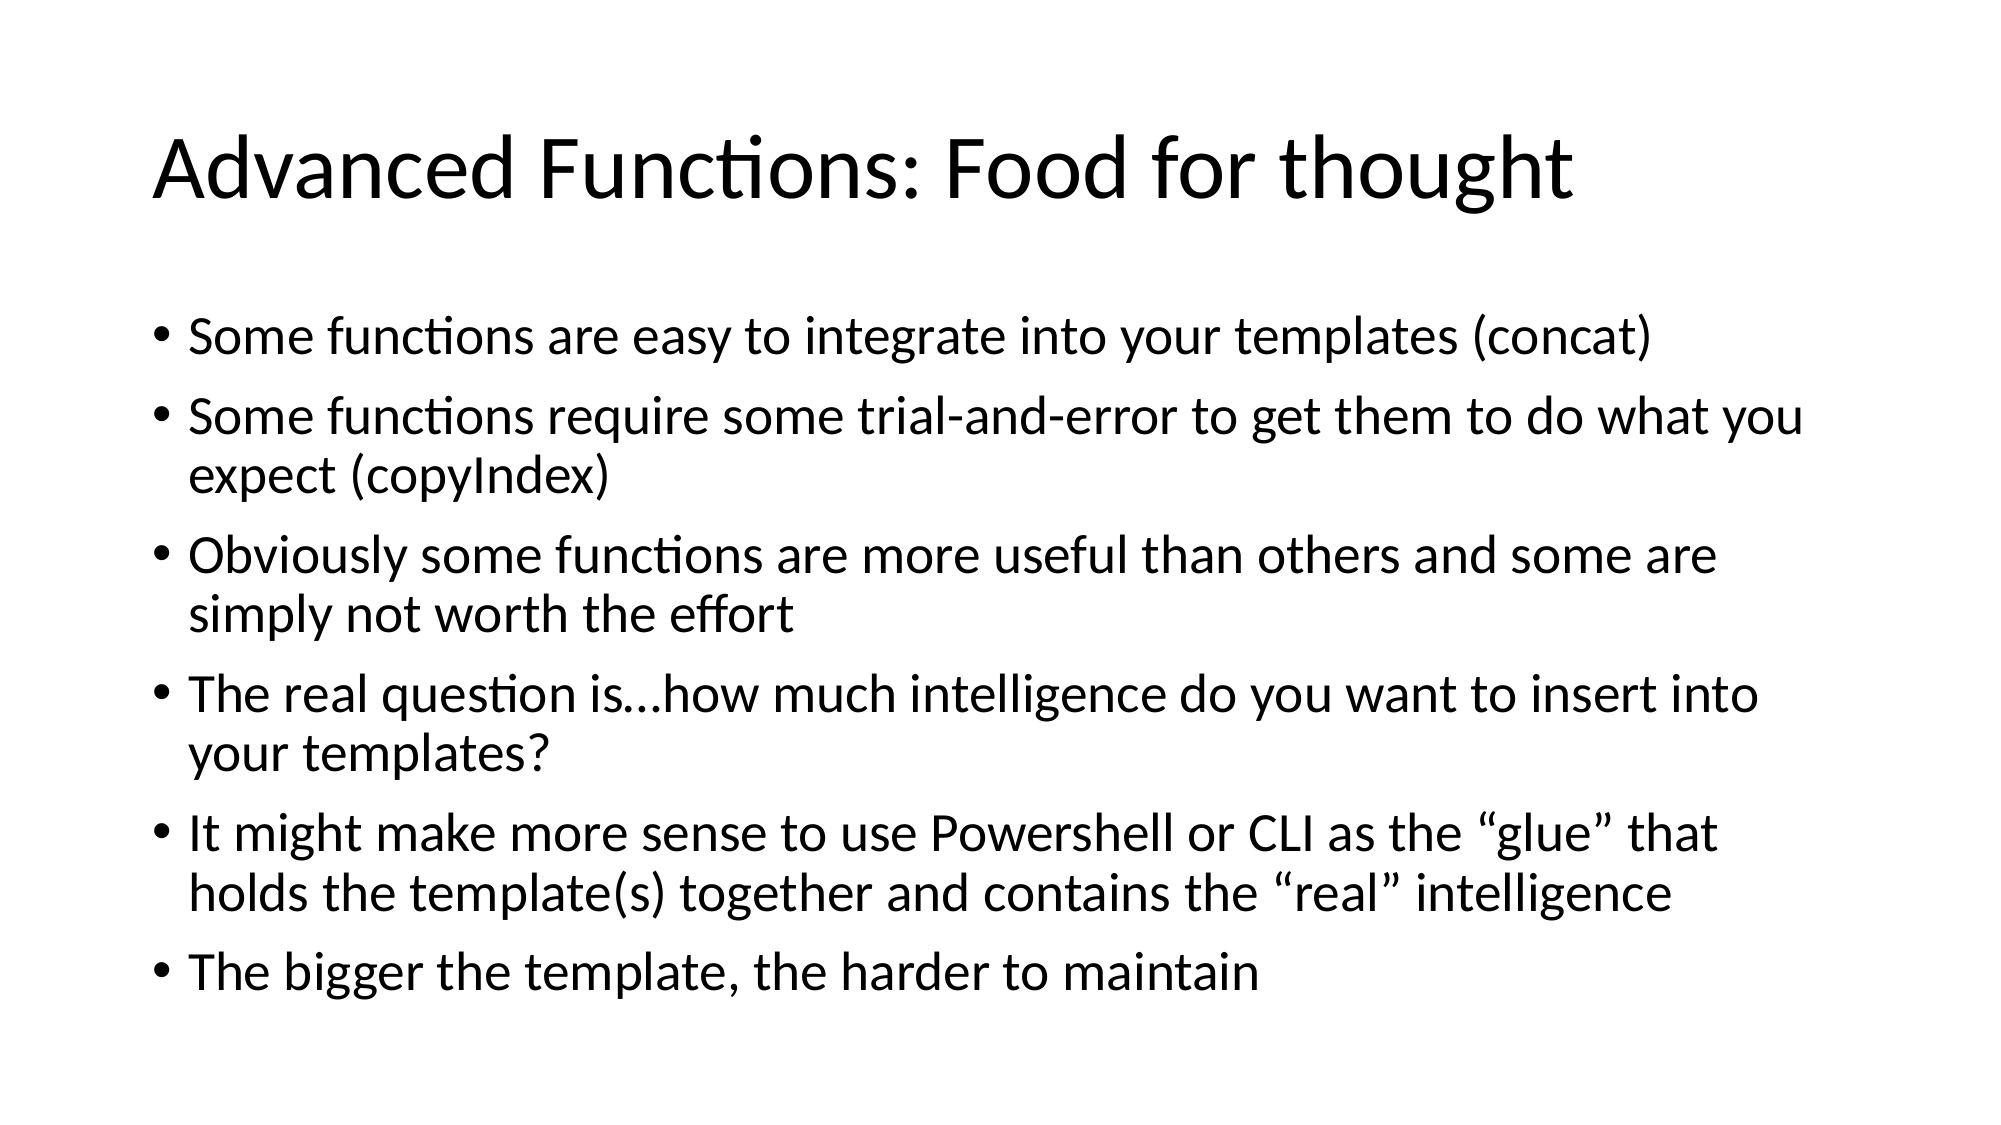

# Advanced Functions: Food for thought
Some functions are easy to integrate into your templates (concat)
Some functions require some trial-and-error to get them to do what you expect (copyIndex)
Obviously some functions are more useful than others and some are simply not worth the effort
The real question is…how much intelligence do you want to insert into your templates?
It might make more sense to use Powershell or CLI as the “glue” that holds the template(s) together and contains the “real” intelligence
The bigger the template, the harder to maintain